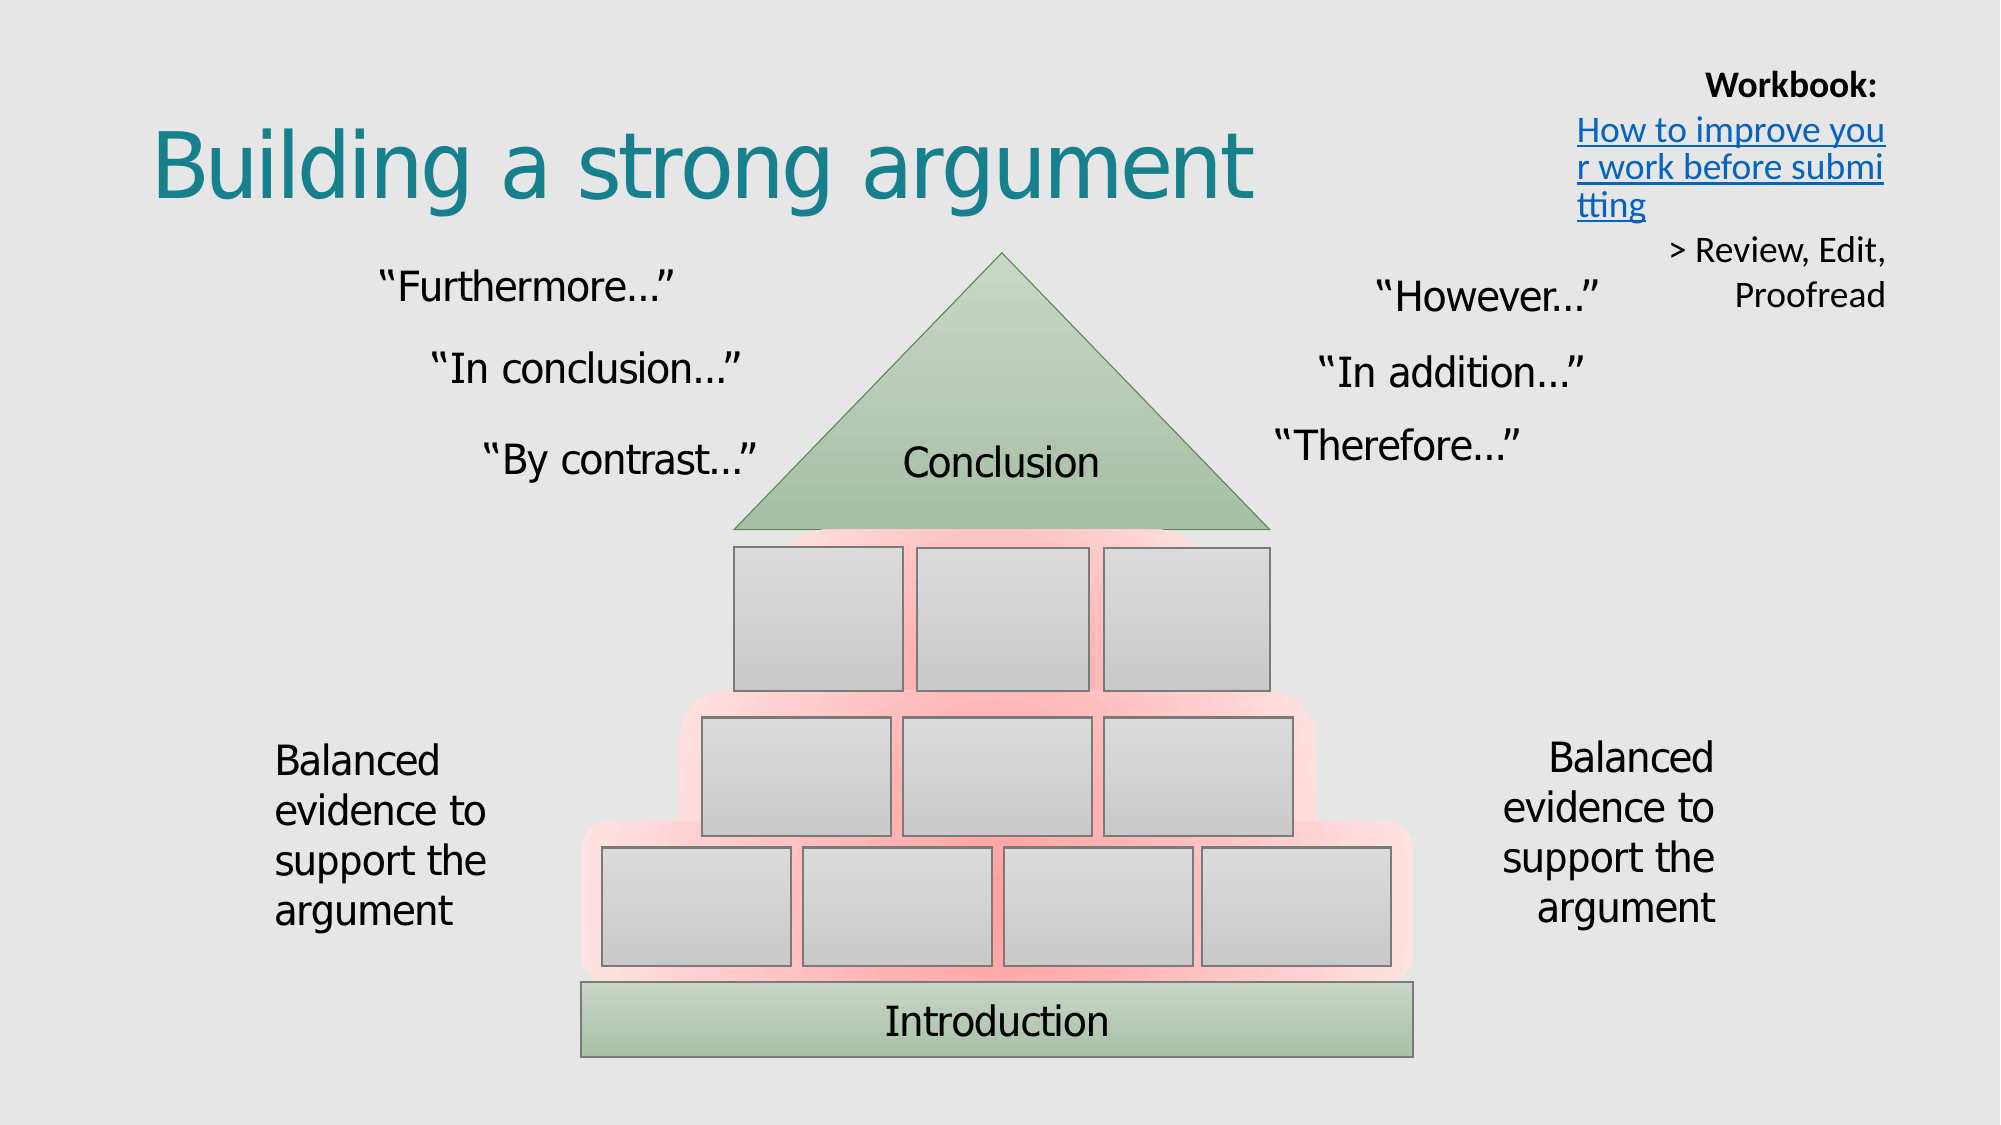

Workbook: How to improve your work before submitting > Review, Edit, Proofread
# Building a strong argument
“Furthermore…”
Conclusion
“However…”
“In conclusion…”
“In addition…”

“By contrast…”
“Therefore…”

Balanced evidence to support the argument
Balanced evidence to support the argument

Introduction